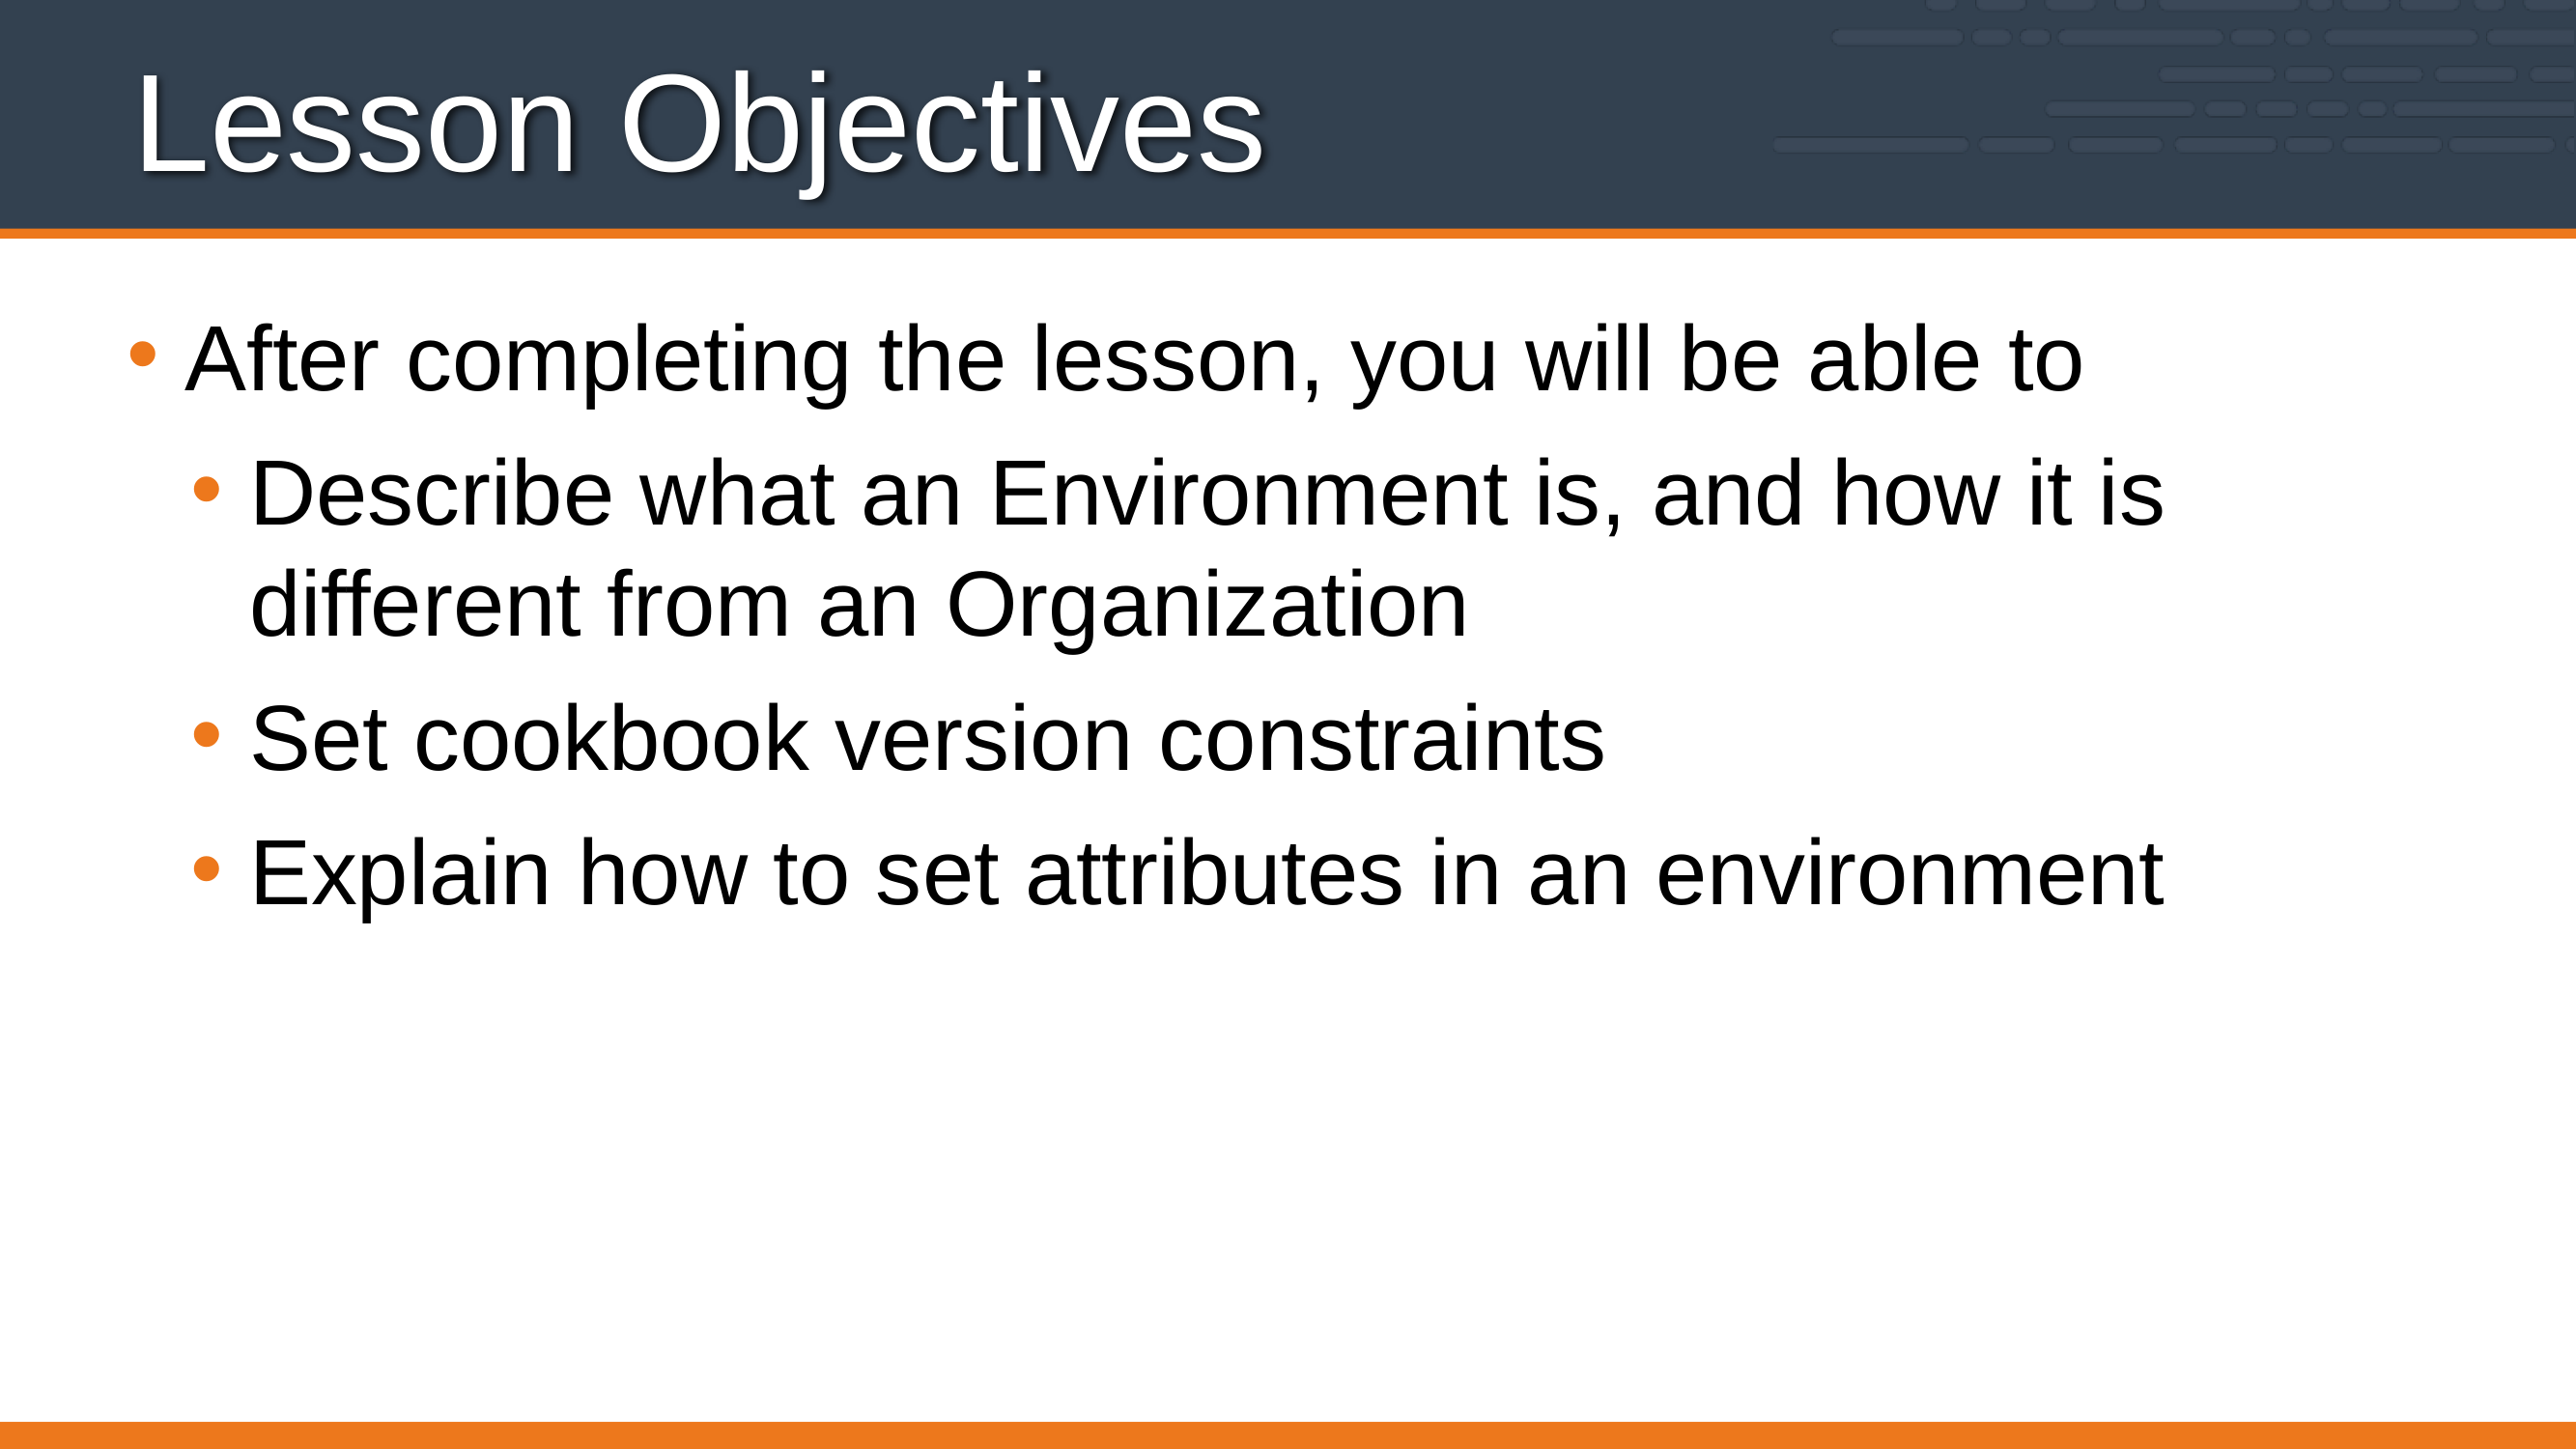

# Lesson Objectives
After completing the lesson, you will be able to
Describe what an Environment is, and how it is different from an Organization
Set cookbook version constraints
Explain how to set attributes in an environment